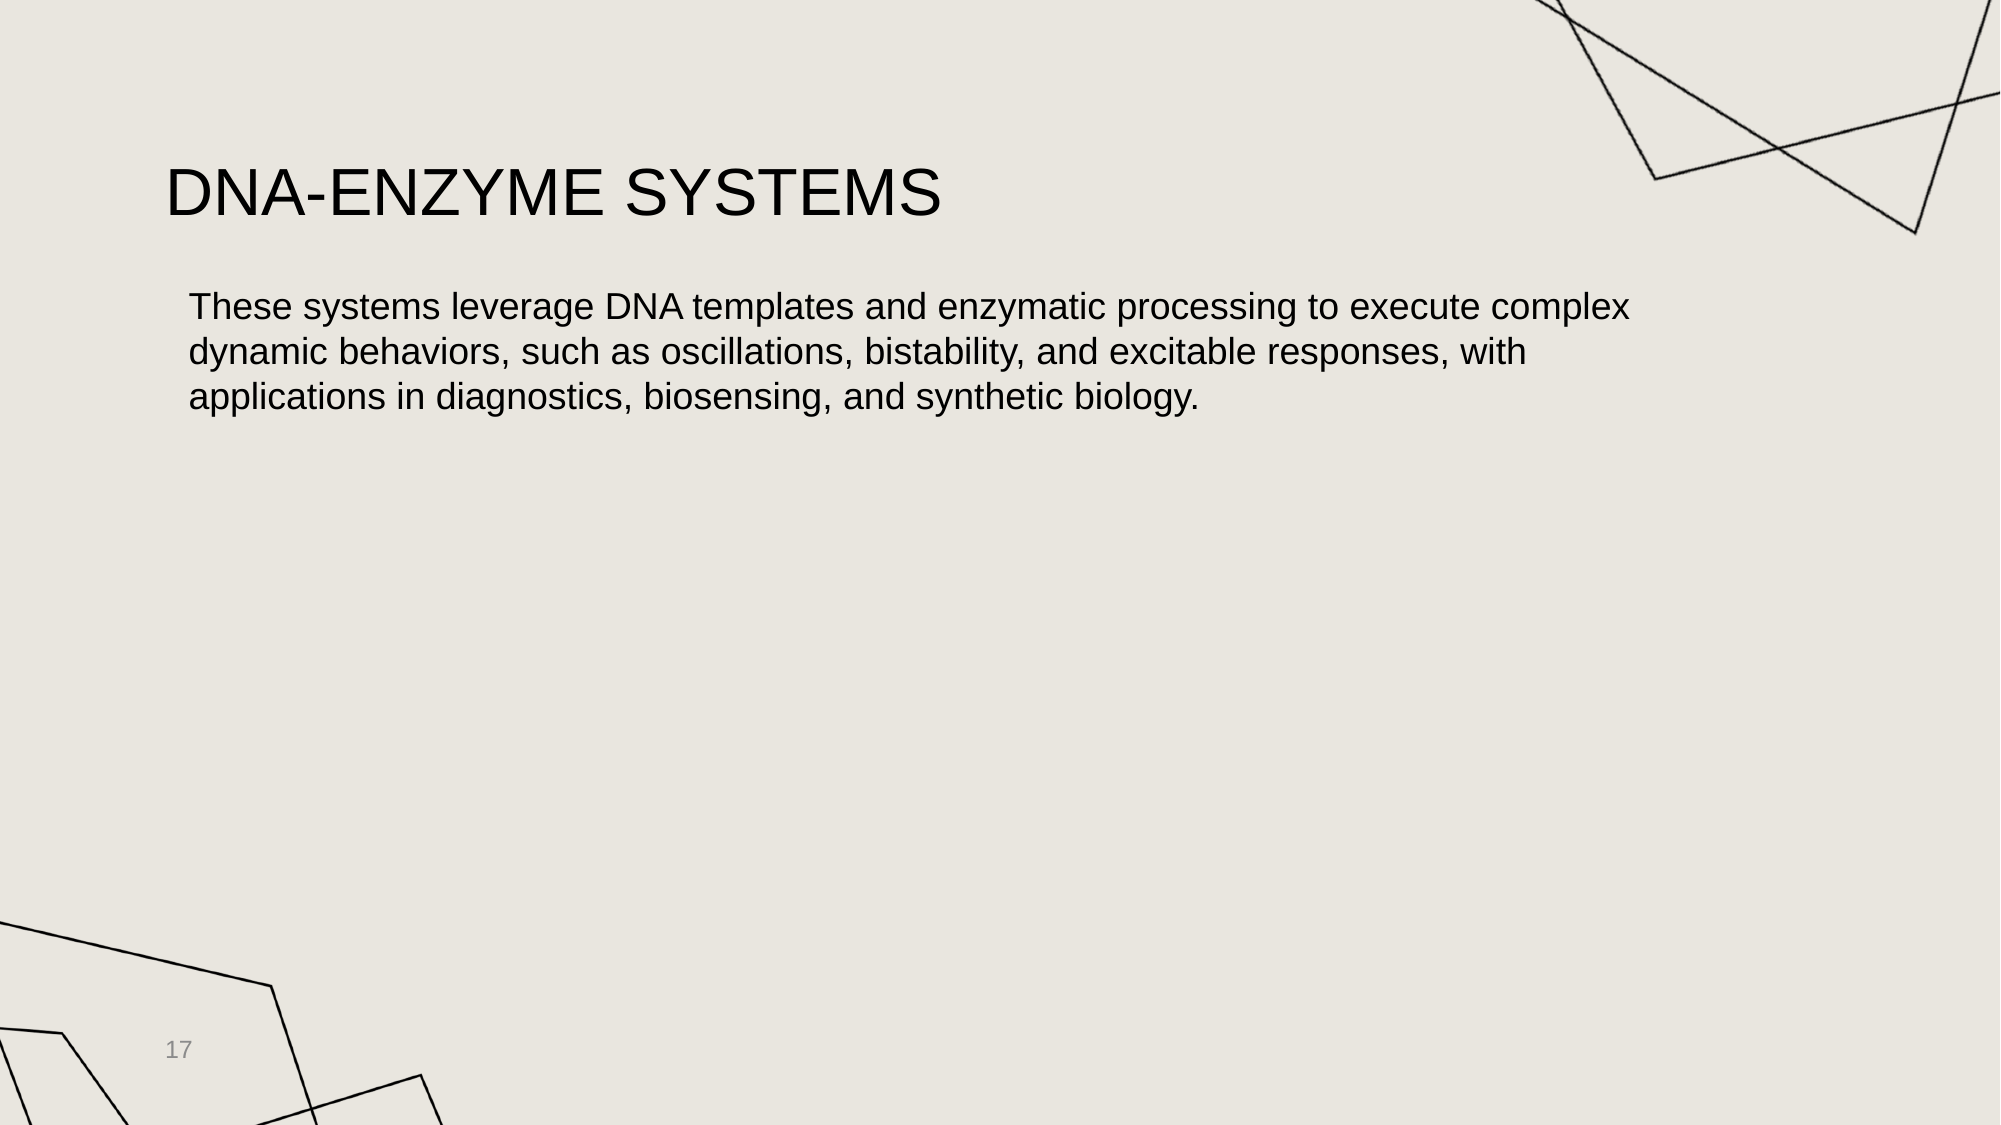

# DNA-Enzyme Systems
These systems leverage DNA templates and enzymatic processing to execute complex dynamic behaviors, such as oscillations, bistability, and excitable responses, with applications in diagnostics, biosensing, and synthetic biology.
17